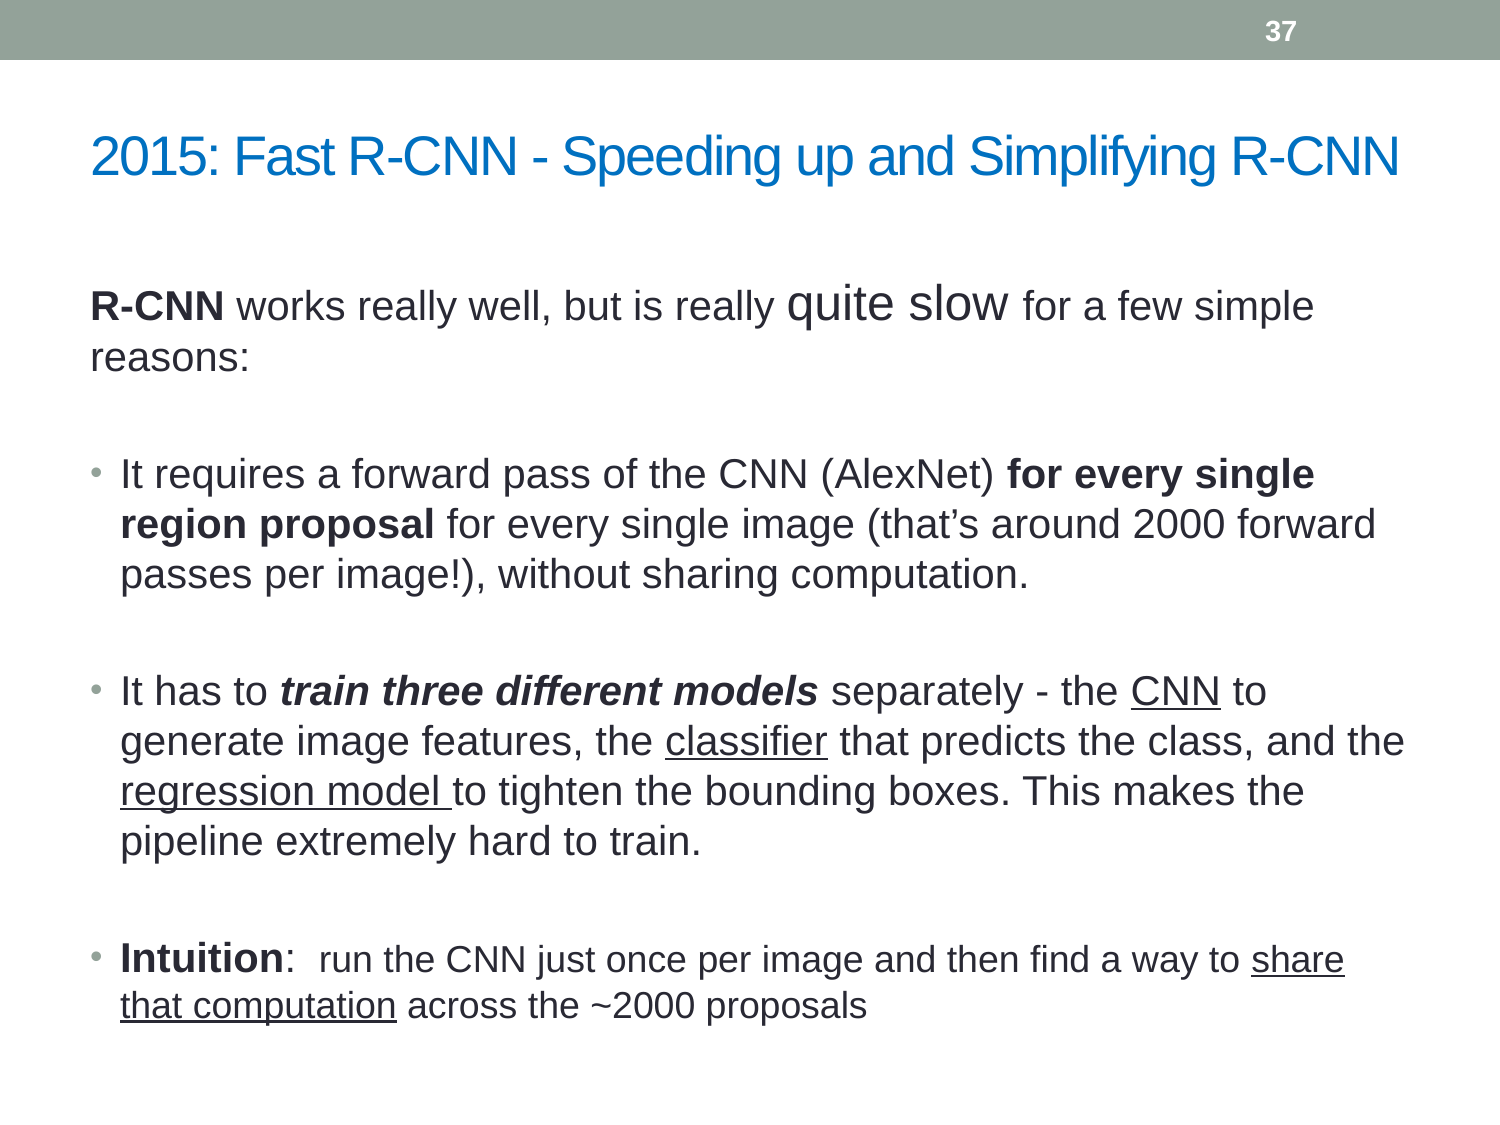

37
# 2015: Fast R-CNN - Speeding up and Simplifying R-CNN
R-CNN works really well, but is really quite slow for a few simple reasons:

It requires a forward pass of the CNN (AlexNet) for every single region proposal for every single image (that’s around 2000 forward passes per image!), without sharing computation.

It has to train three different models separately - the CNN to generate image features, the classifier that predicts the class, and the regression model to tighten the bounding boxes. This makes the pipeline extremely hard to train.

Intuition:  run the CNN just once per image and then find a way to share that computation across the ~2000 proposals